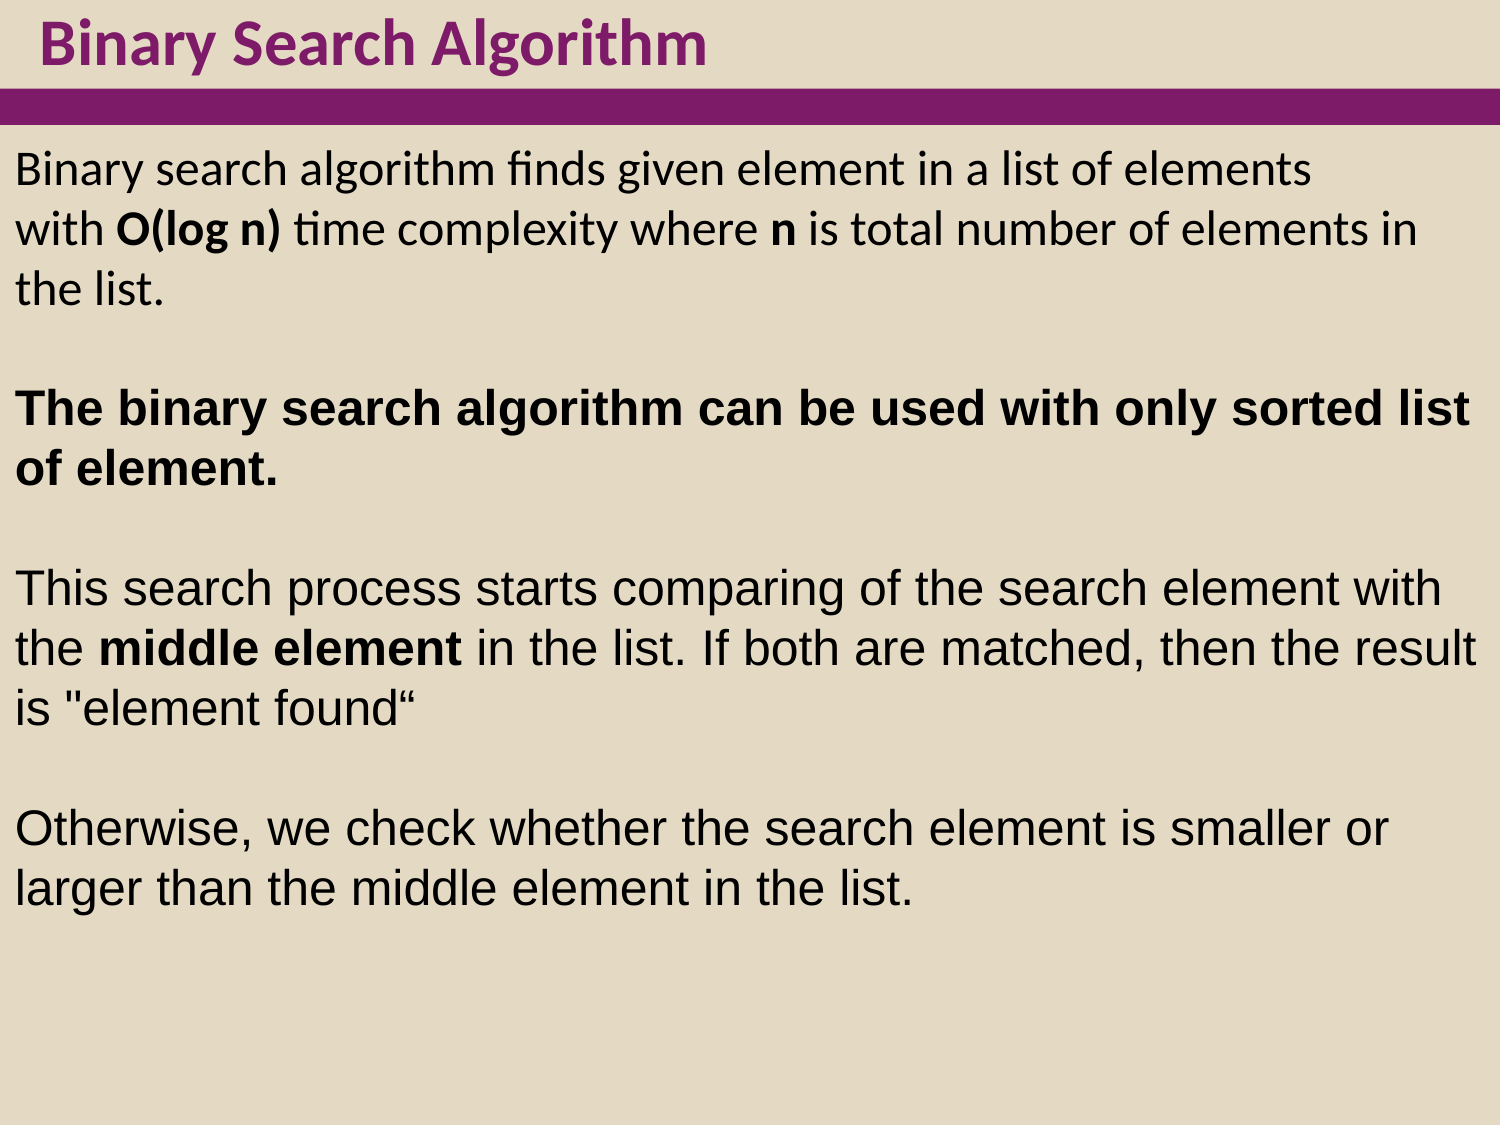

Binary Search Algorithm

Binary search algorithm finds given element in a list of elements with O(log n) time complexity where n is total number of elements in the list.

The binary search algorithm can be used with only sorted list of element.

This search process starts comparing of the search element with the middle element in the list. If both are matched, then the result is "element found“

Otherwise, we check whether the search element is smaller or larger than the middle element in the list.